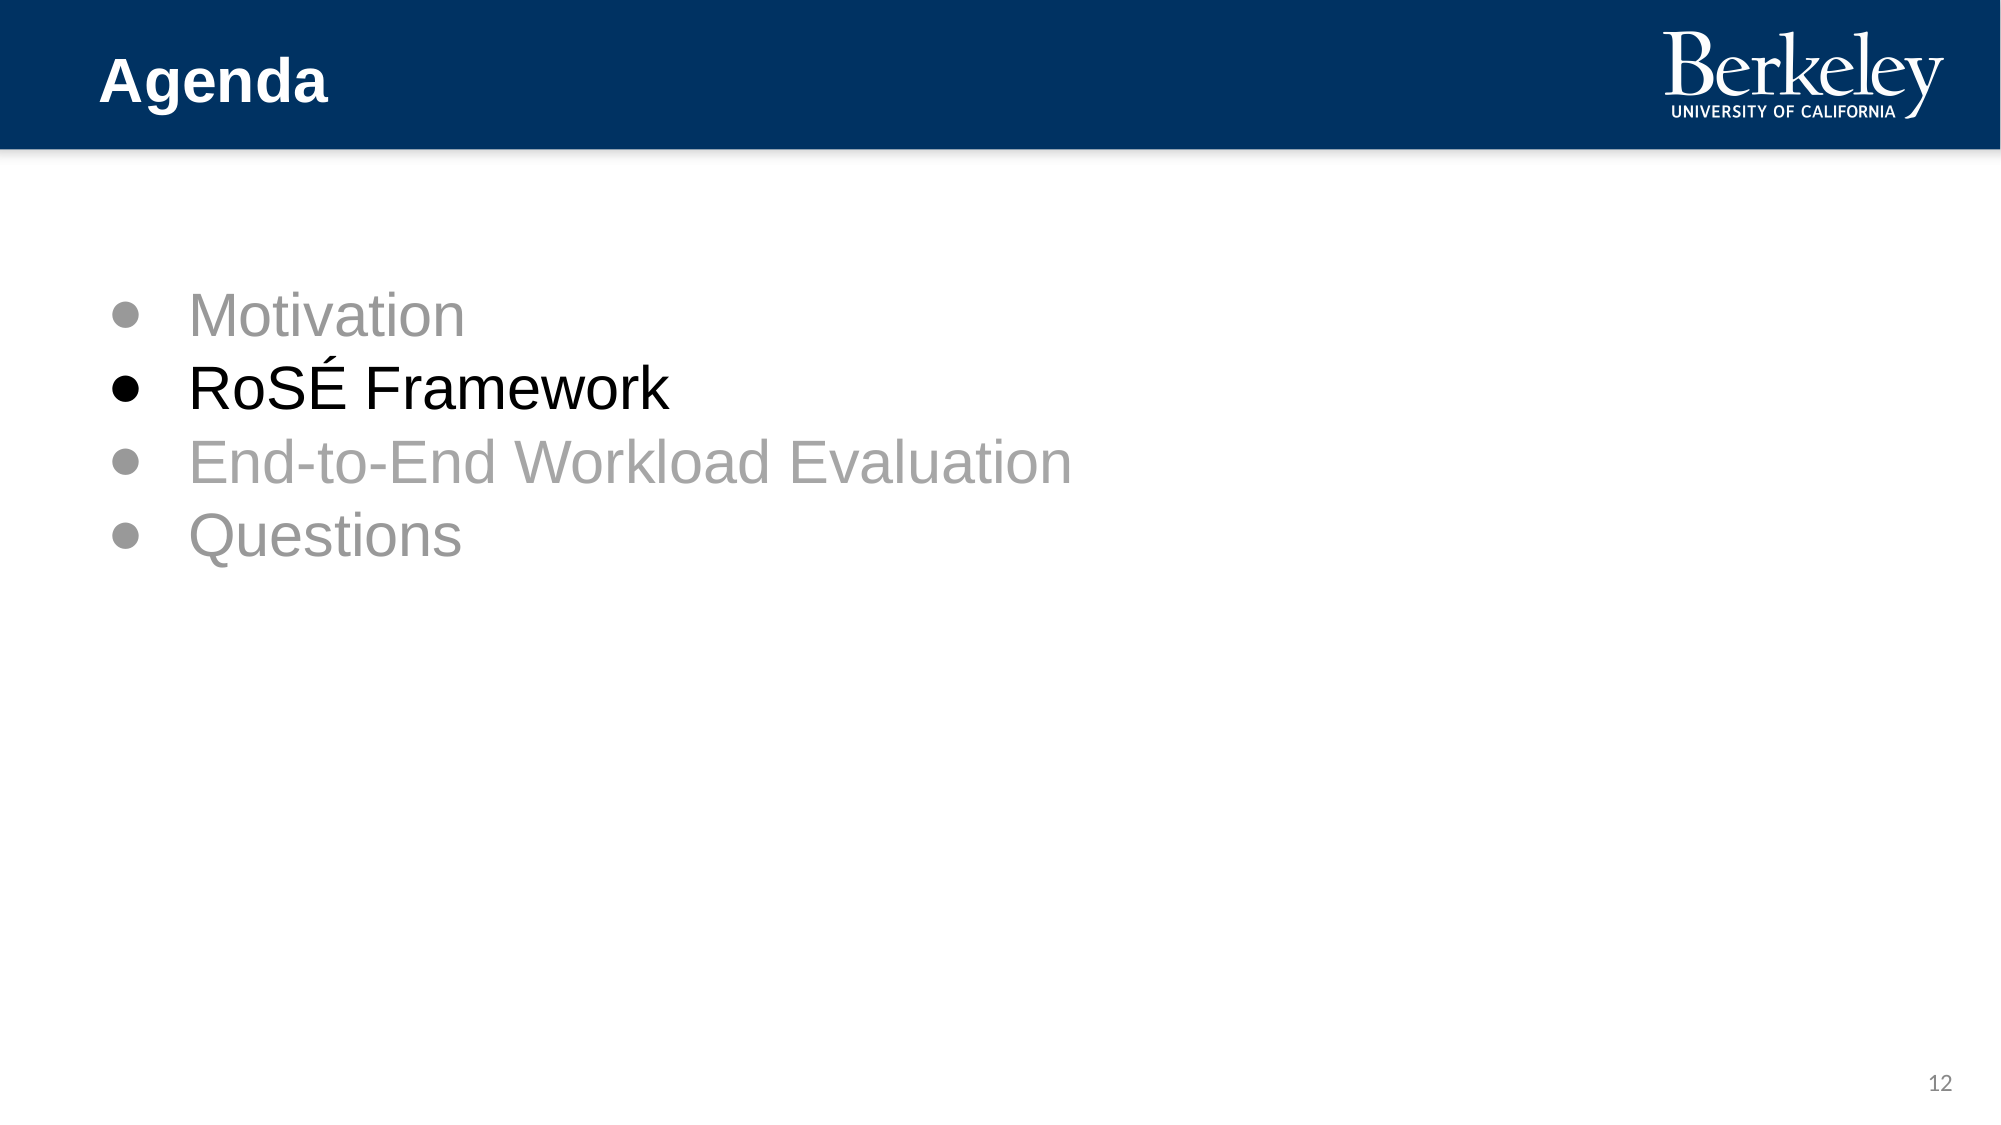

Agenda
Motivation
RoSÉ Framework
End-to-End Workload Evaluation
Questions

12